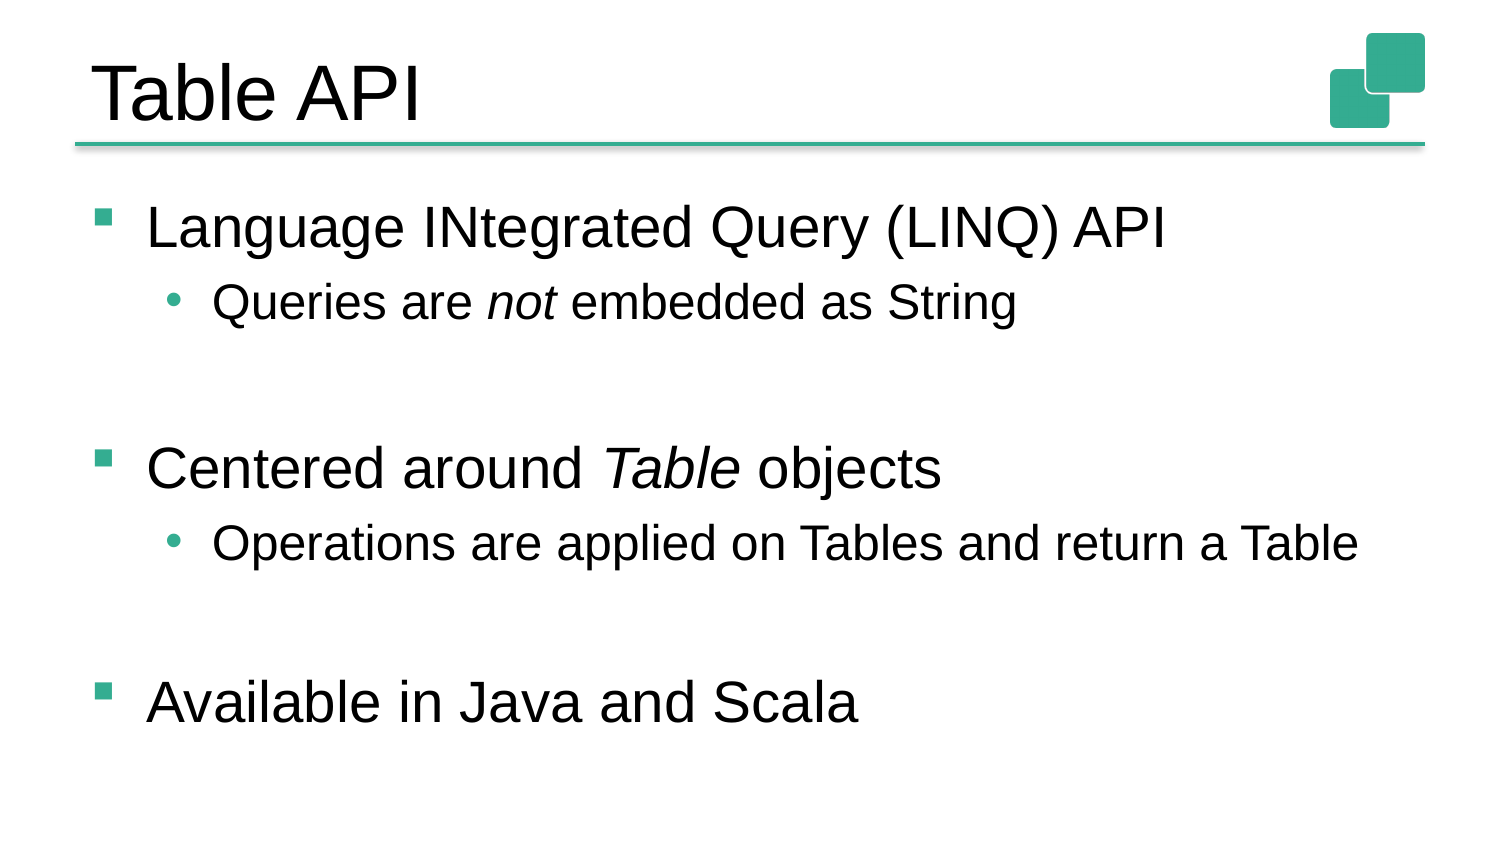

# Table API
Language INtegrated Query (LINQ) API
Queries are not embedded as String

Centered around Table objects
Operations are applied on Tables and return a Table

Available in Java and Scala